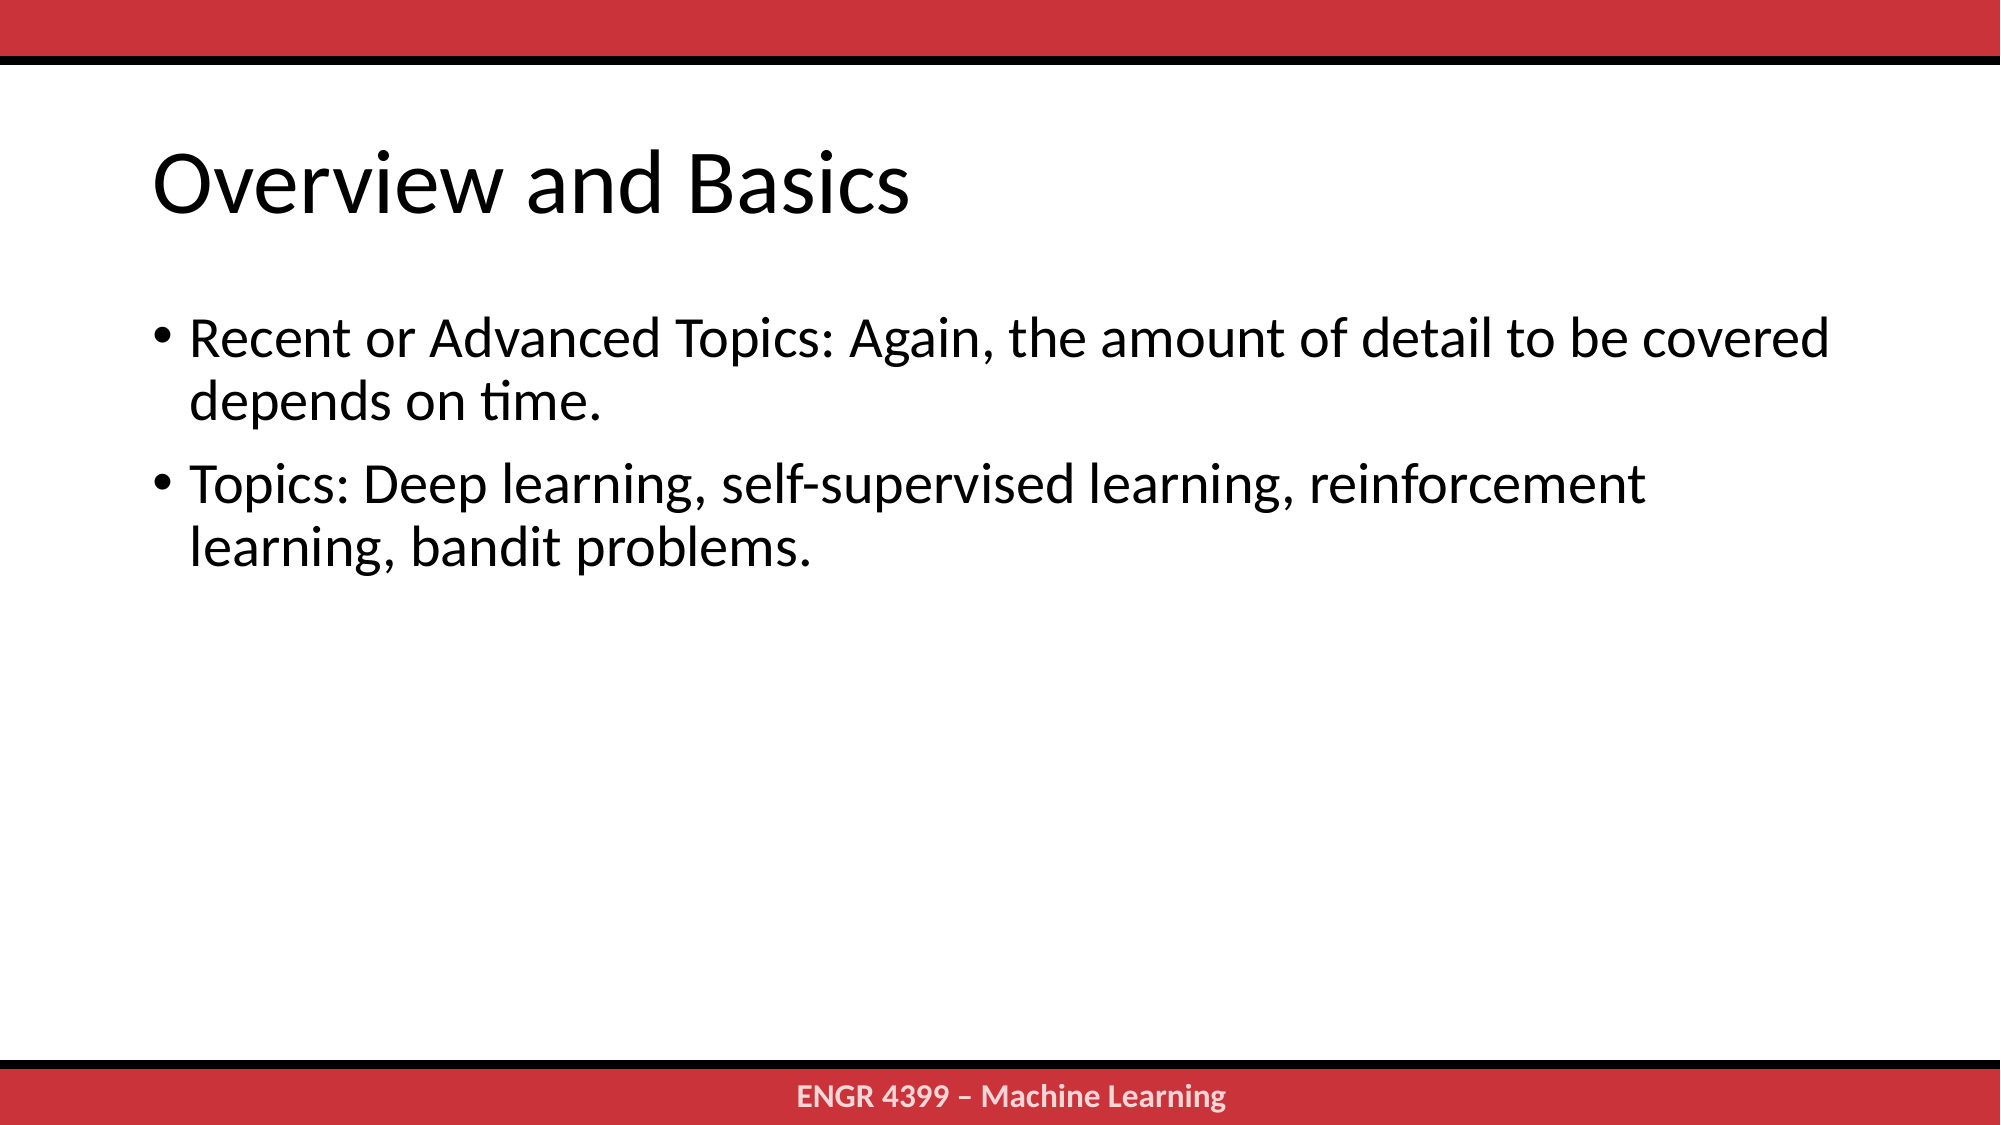

# Overview and Basics
Recent or Advanced Topics: Again, the amount of detail to be covered depends on time.
Topics: Deep learning, self-supervised learning, reinforcement learning, bandit problems.
4
ENGR 4399 – Machine Learning